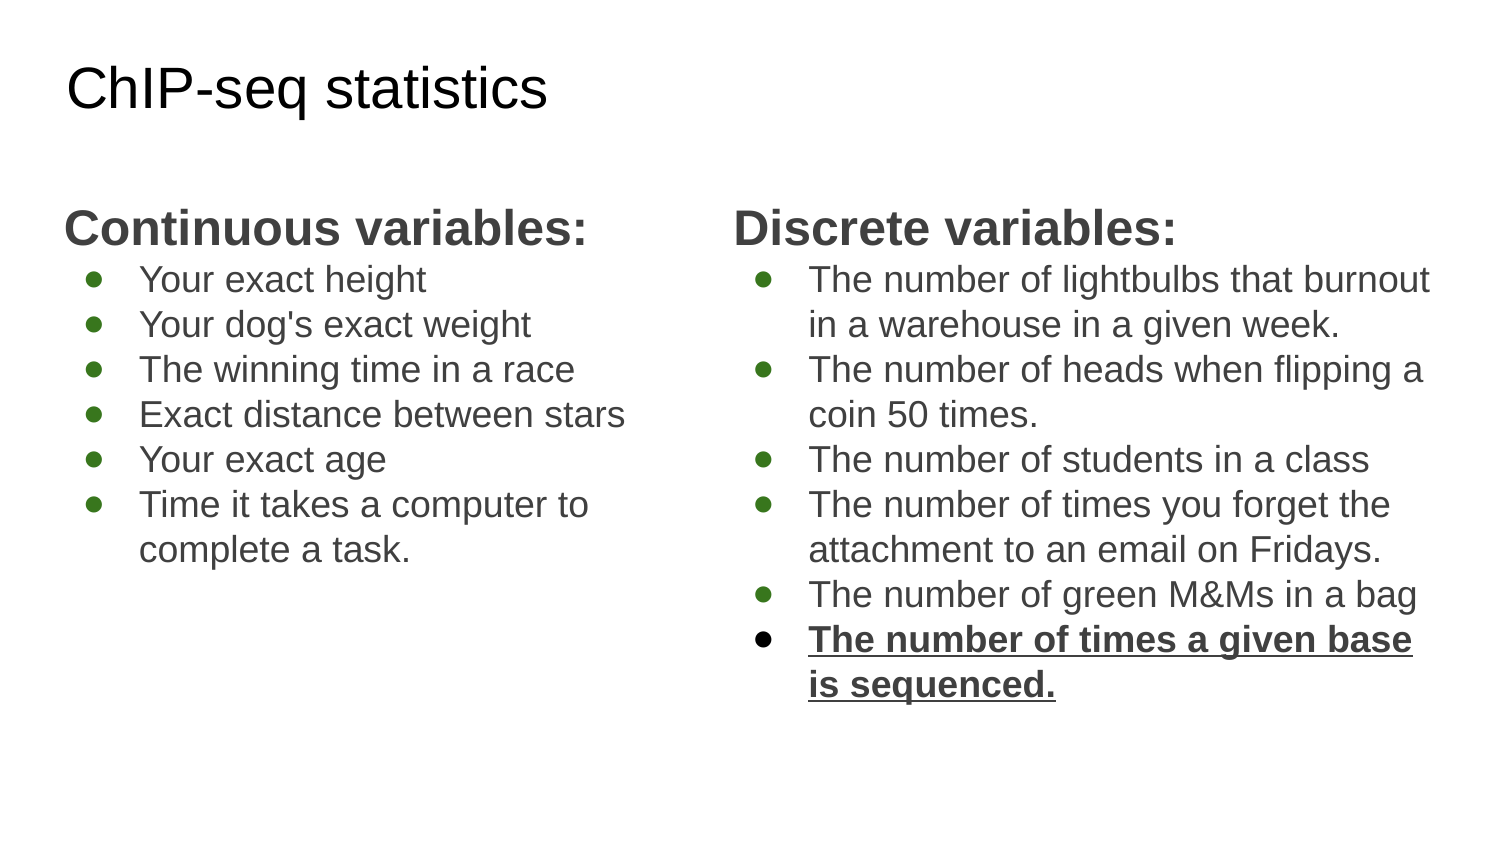

# ChIP-seq statistics
Continuous variables:
Your exact height
Your dog's exact weight
The winning time in a race
Exact distance between stars
Your exact age
Time it takes a computer to complete a task.
Discrete variables:
The number of lightbulbs that burnout in a warehouse in a given week.
The number of heads when flipping a coin 50 times.
The number of students in a class
The number of times you forget the attachment to an email on Fridays.
The number of green M&Ms in a bag
The number of times a given base is sequenced.